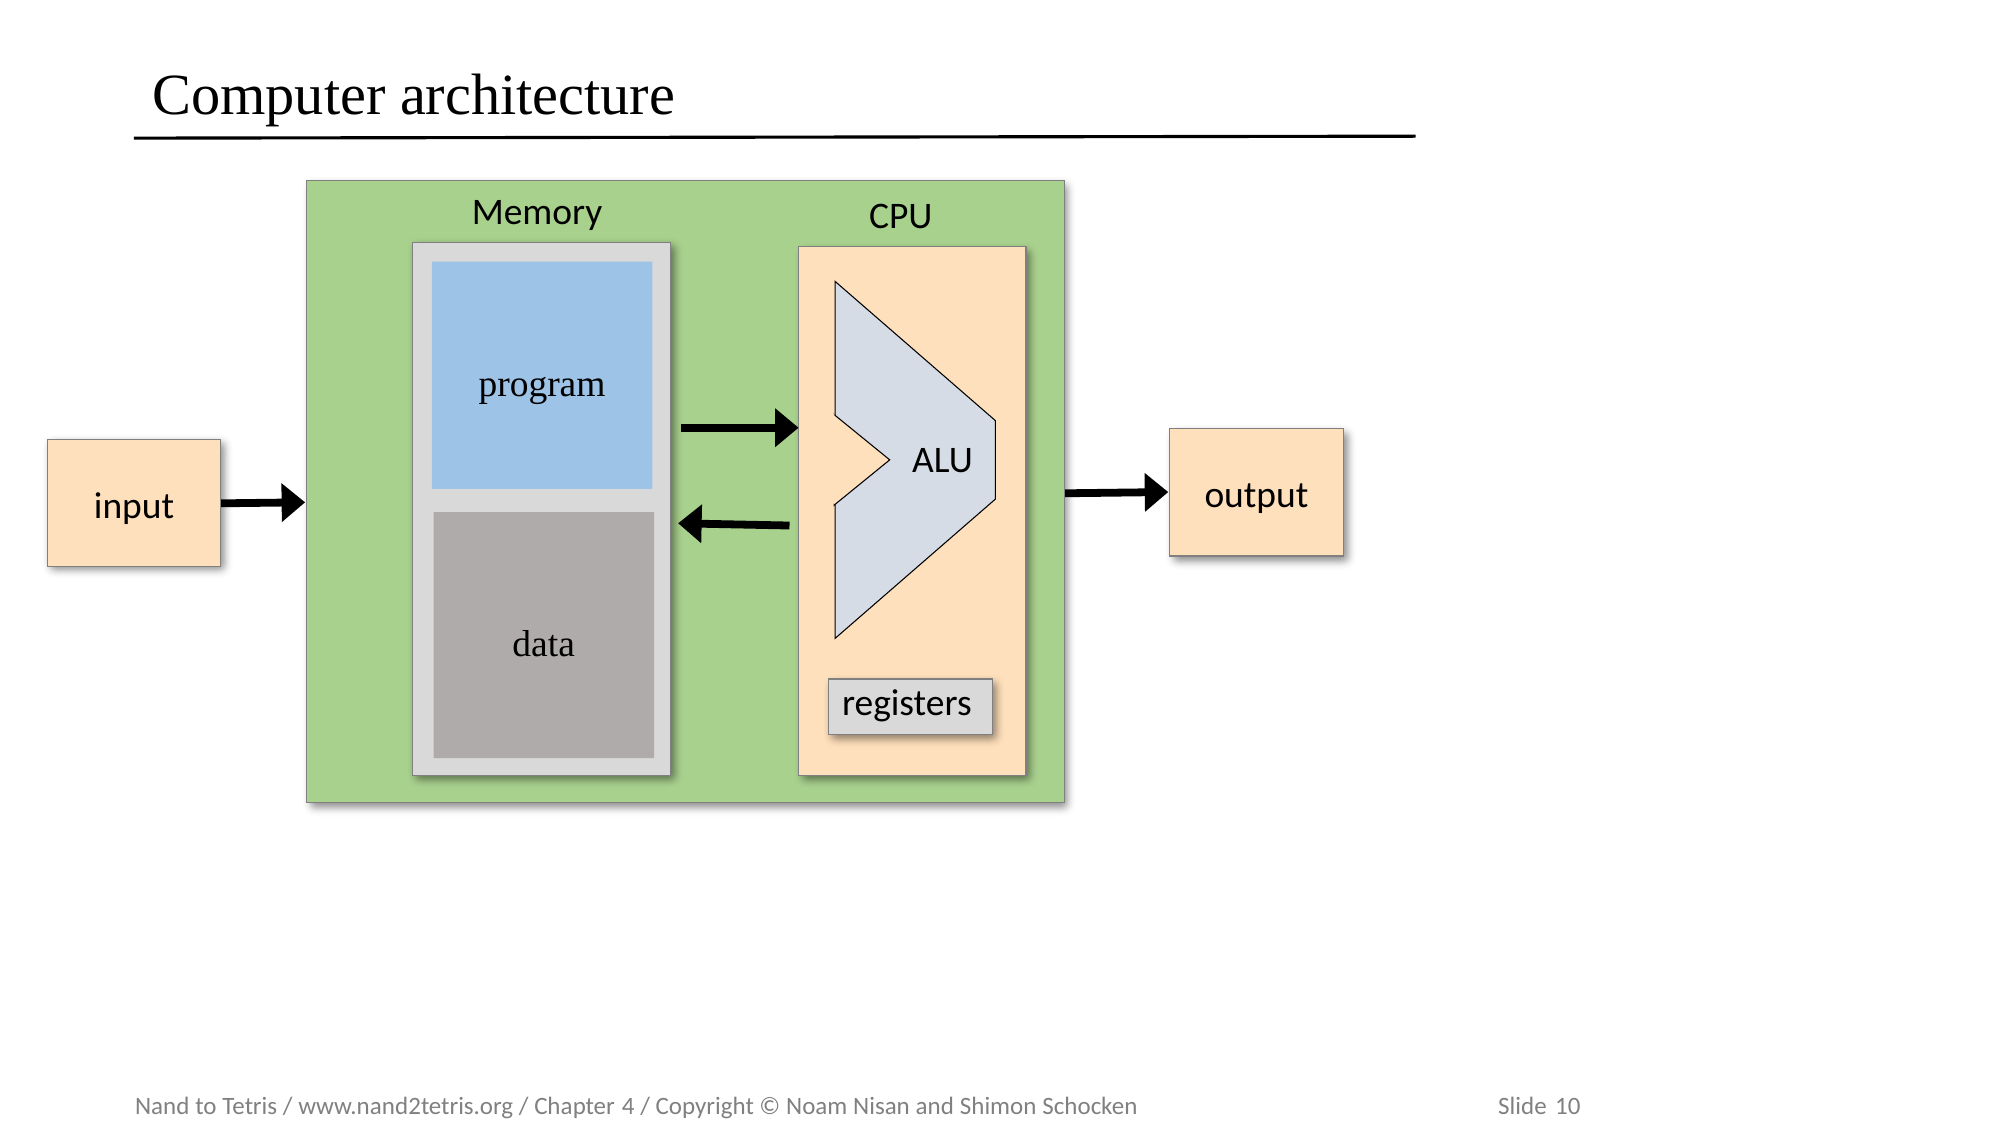

# Computer architecture
Memory

CPU

program

ALU

output
input
data
registers